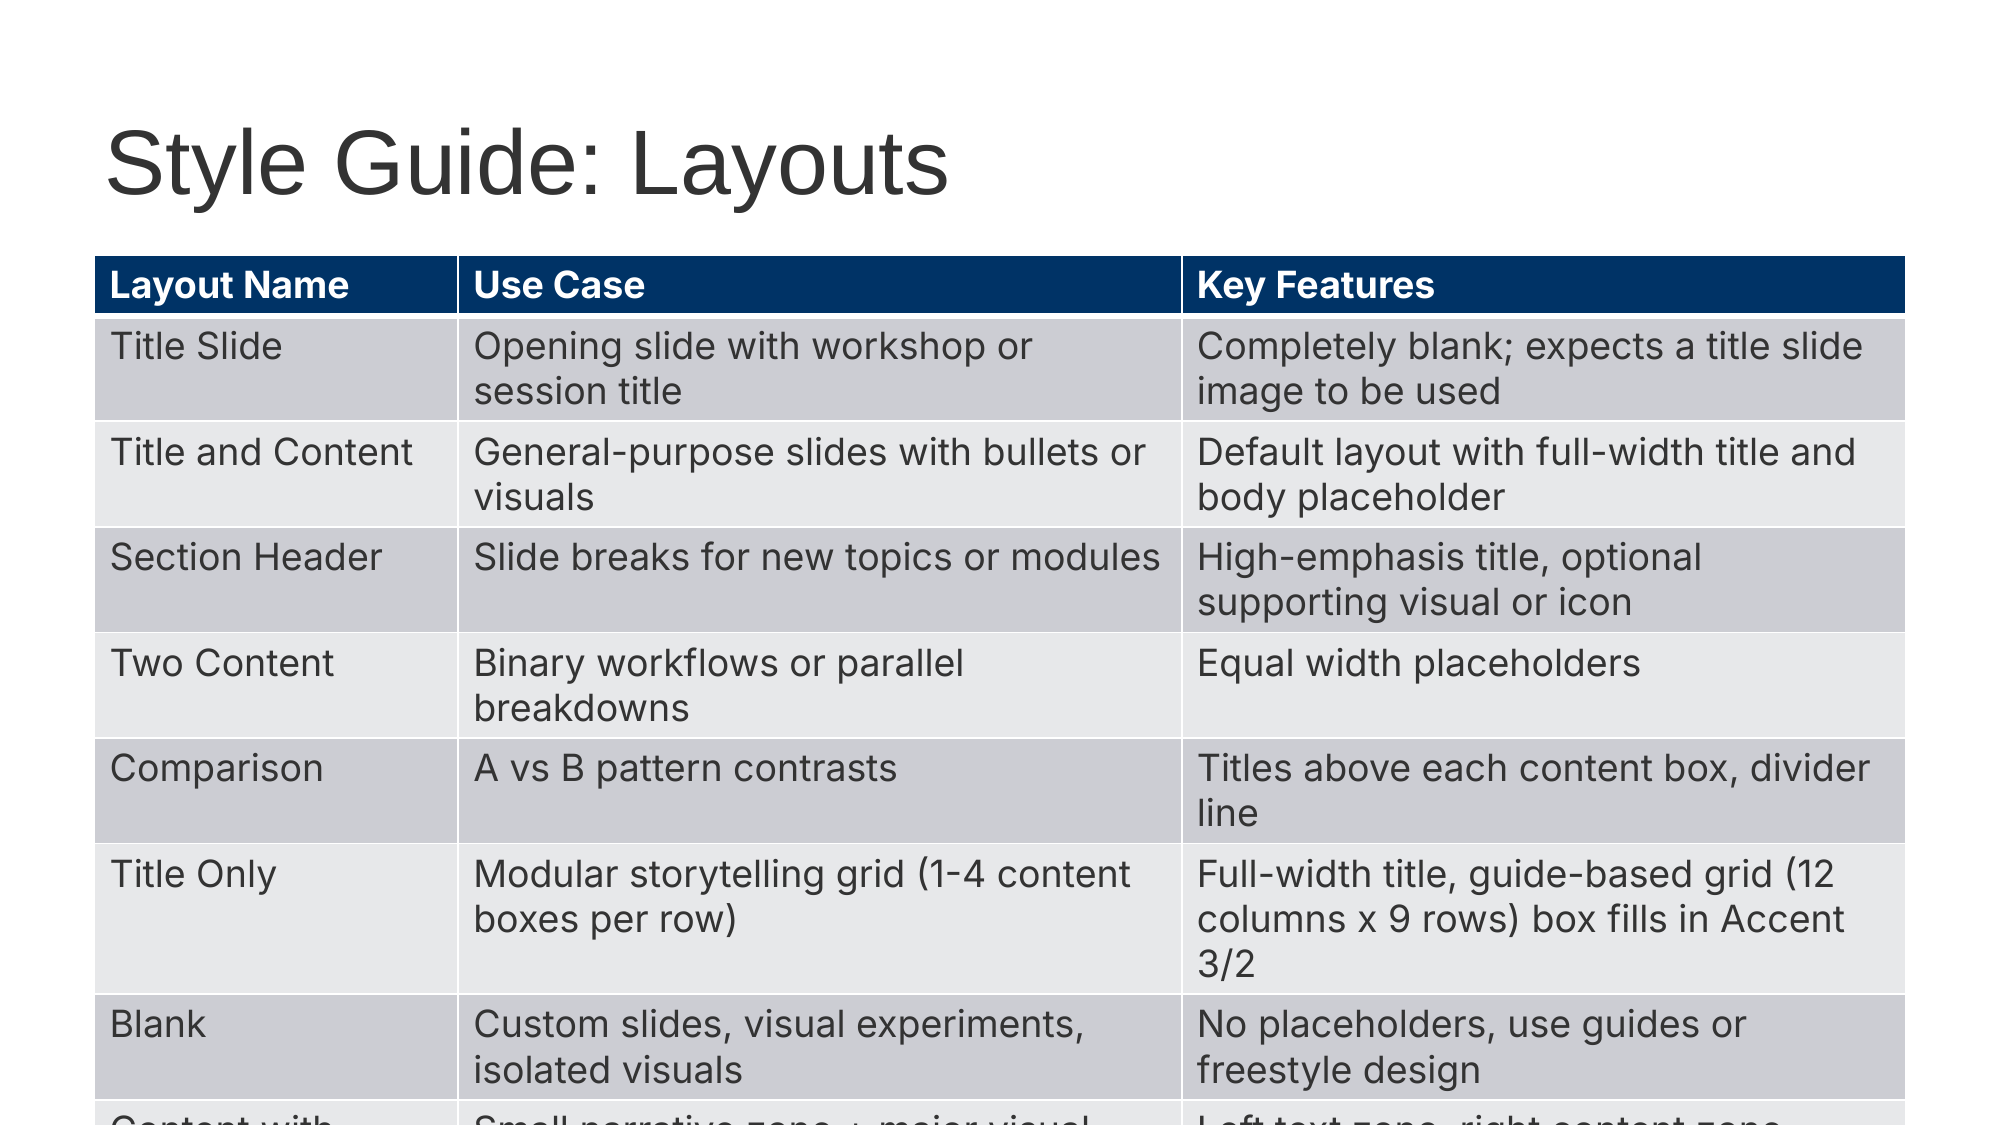

# Style Guide: Layouts
| Layout Name | Use Case | Key Features |
| --- | --- | --- |
| Title Slide | Opening slide with workshop or session title | Completely blank; expects a title slide image to be used |
| Title and Content | General-purpose slides with bullets or visuals | Default layout with full-width title and body placeholder |
| Section Header | Slide breaks for new topics or modules | High-emphasis title, optional supporting visual or icon |
| Two Content | Binary workflows or parallel breakdowns | Equal width placeholders |
| Comparison | A vs B pattern contrasts | Titles above each content box, divider line |
| Title Only | Modular storytelling grid (1-4 content boxes per row) | Full-width title, guide-based grid (12 columns x 9 rows) box fills in Accent 3/2 |
| Blank | Custom slides, visual experiments, isolated visuals | No placeholders, use guides or freestyle design |
| Content with Caption | Small narrative zone + major visual zone | Left text zone, right content zone |
| Picture with Caption | Image-driven slides with descriptive labeling | Full-width image placeholder |